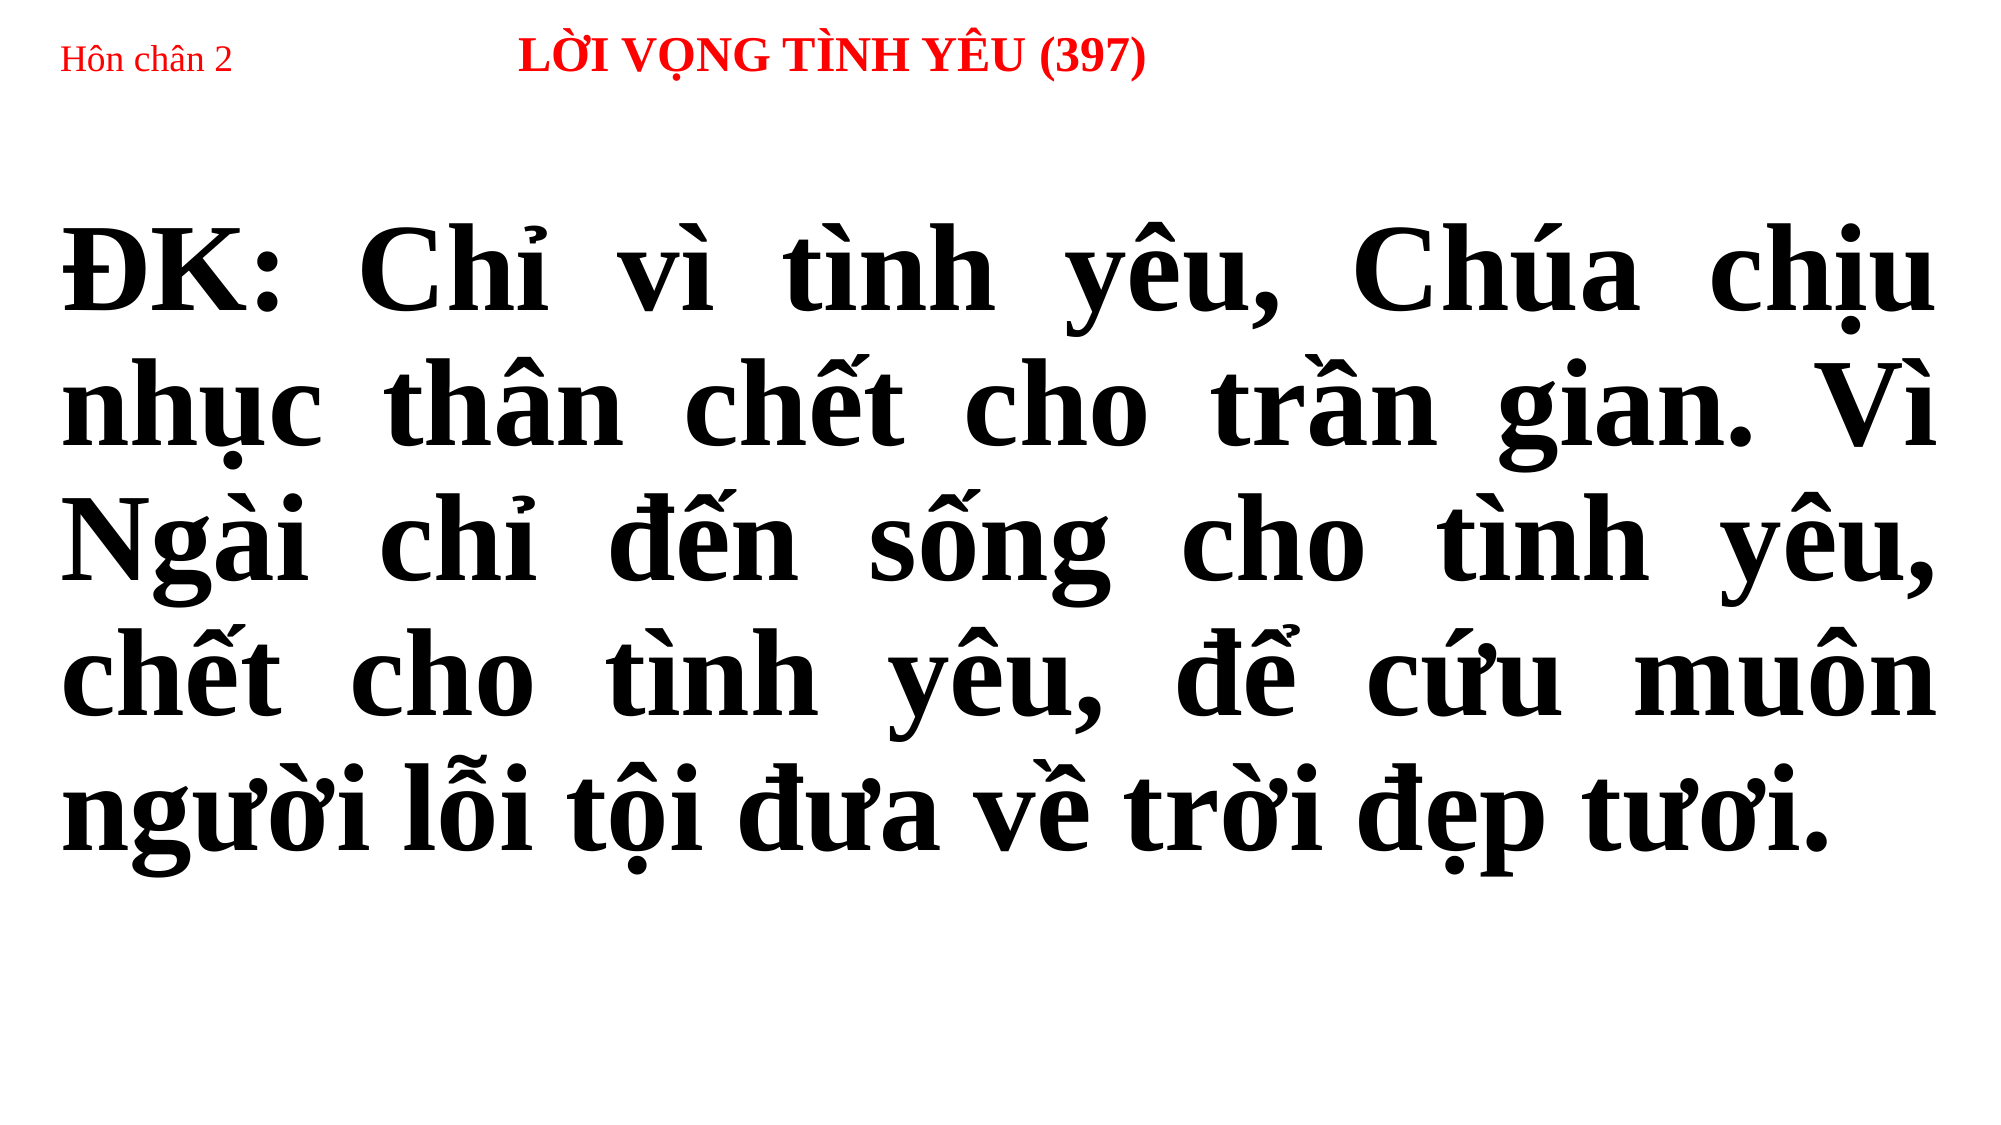

# Hôn chân 2                              LỜI VỌNG TÌNH YÊU (397)
ĐK: Chỉ vì tình yêu, Chúa chịu nhục thân chết cho trần gian. Vì Ngài chỉ đến sống cho tình yêu, chết cho tình yêu, để cứu muôn người lỗi tội đưa về trời đẹp tươi.